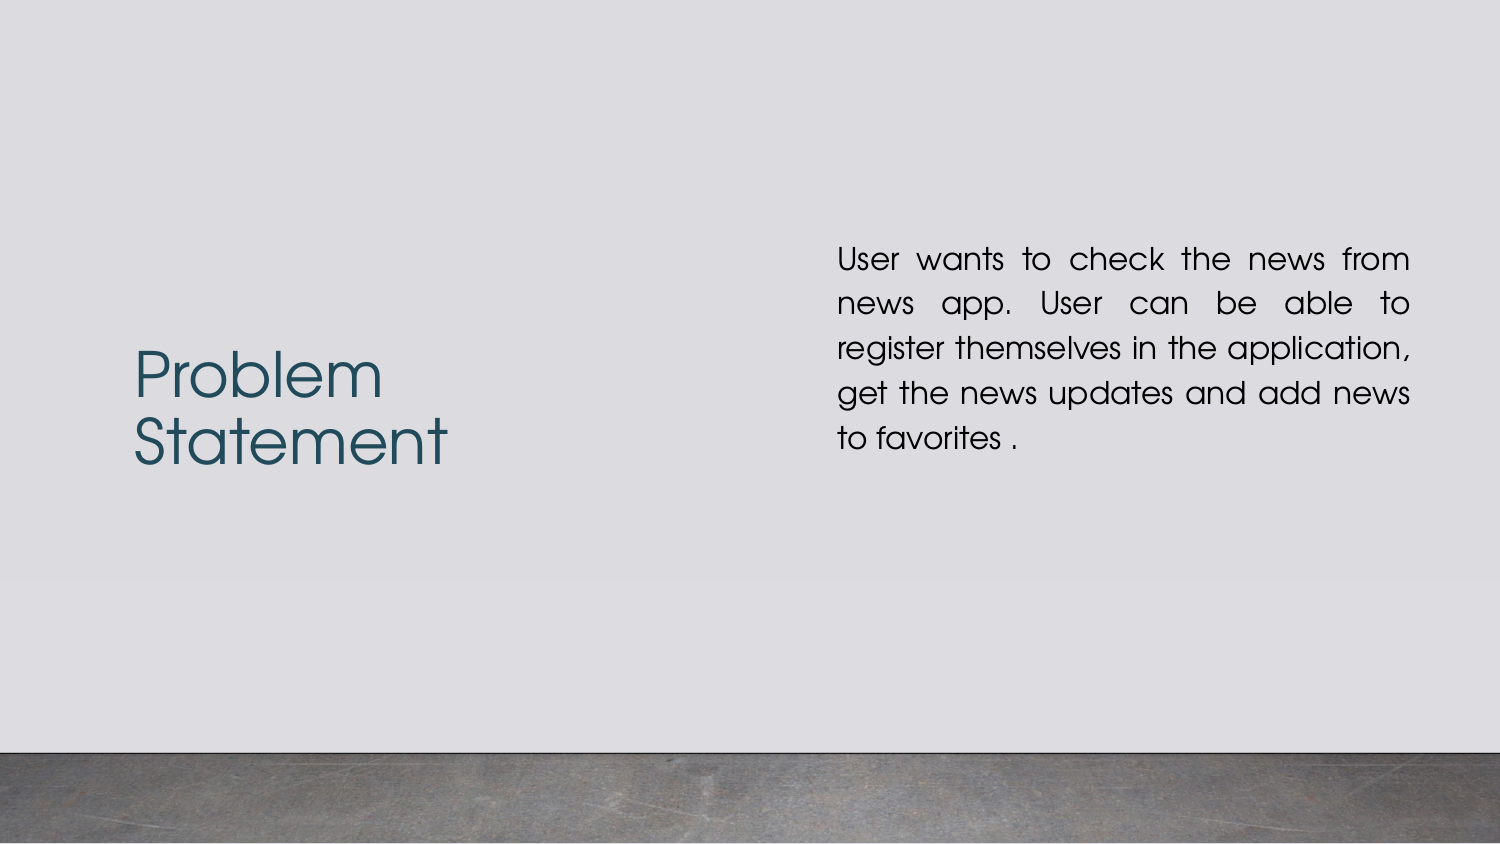

# Problem Statement
User wants to check the news from news app. User can be able to register themselves in the application, get the news updates and add news to favorites .